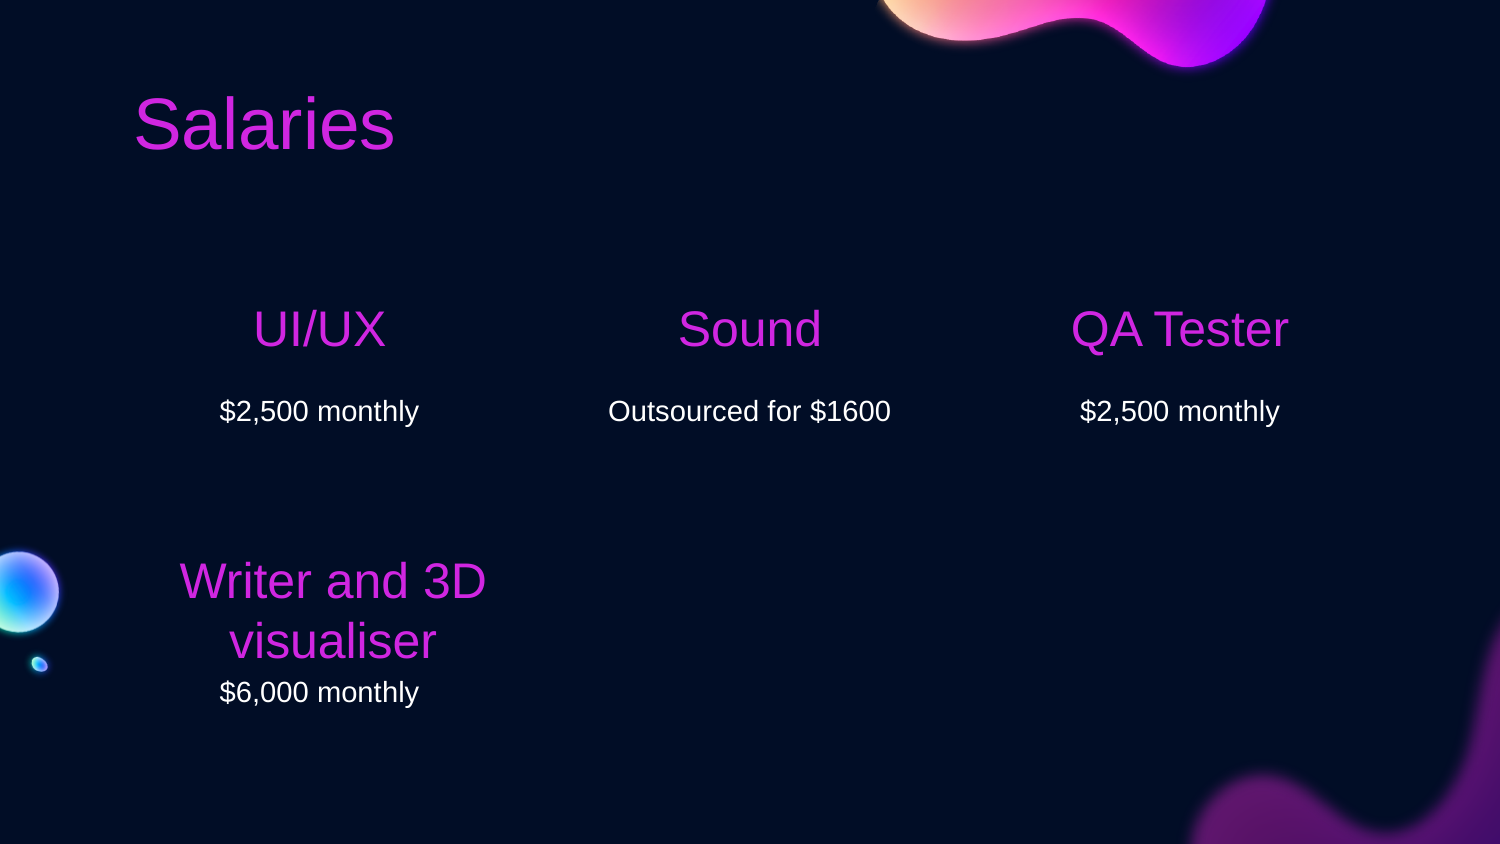

Salaries
# UI/UX
Sound
QA Tester
$2,500 monthly
Outsourced for $1600
$2,500 monthly
Writer and 3D visualiser
$6,000 monthly